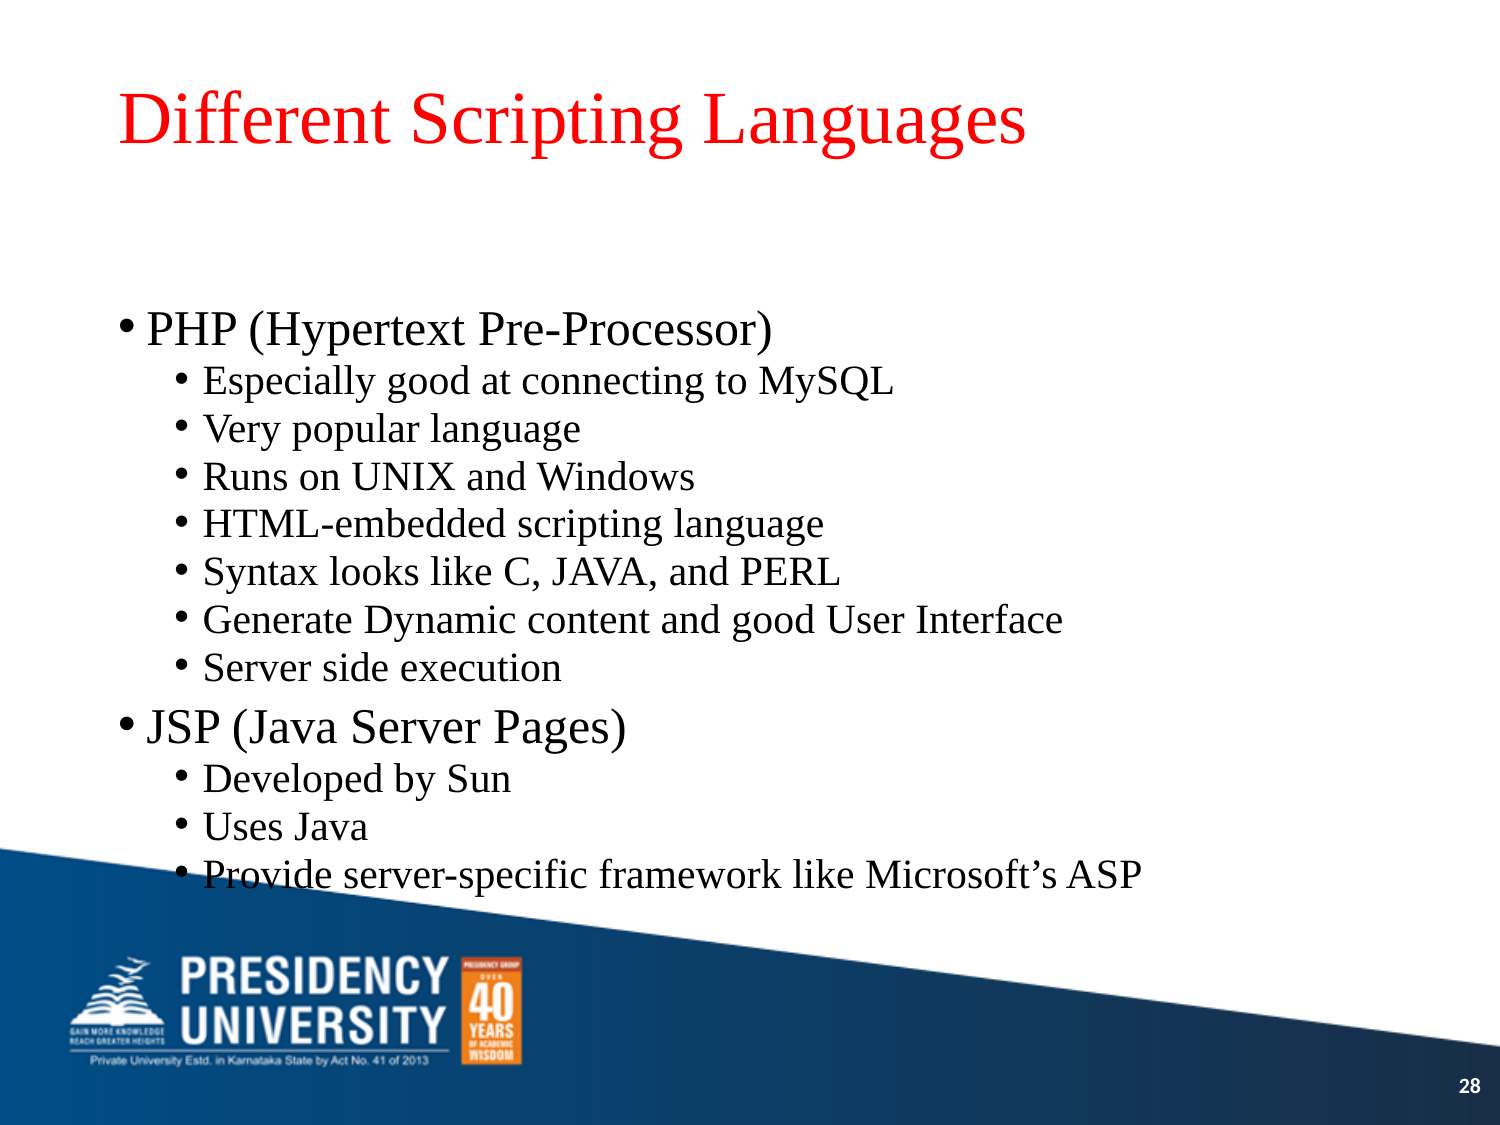

# Different Scripting Languages
PHP (Hypertext Pre-Processor)
Especially good at connecting to MySQL
Very popular language
Runs on UNIX and Windows
HTML-embedded scripting language
Syntax looks like C, JAVA, and PERL
Generate Dynamic content and good User Interface
Server side execution
JSP (Java Server Pages)
Developed by Sun
Uses Java
Provide server-specific framework like Microsoft’s ASP

28